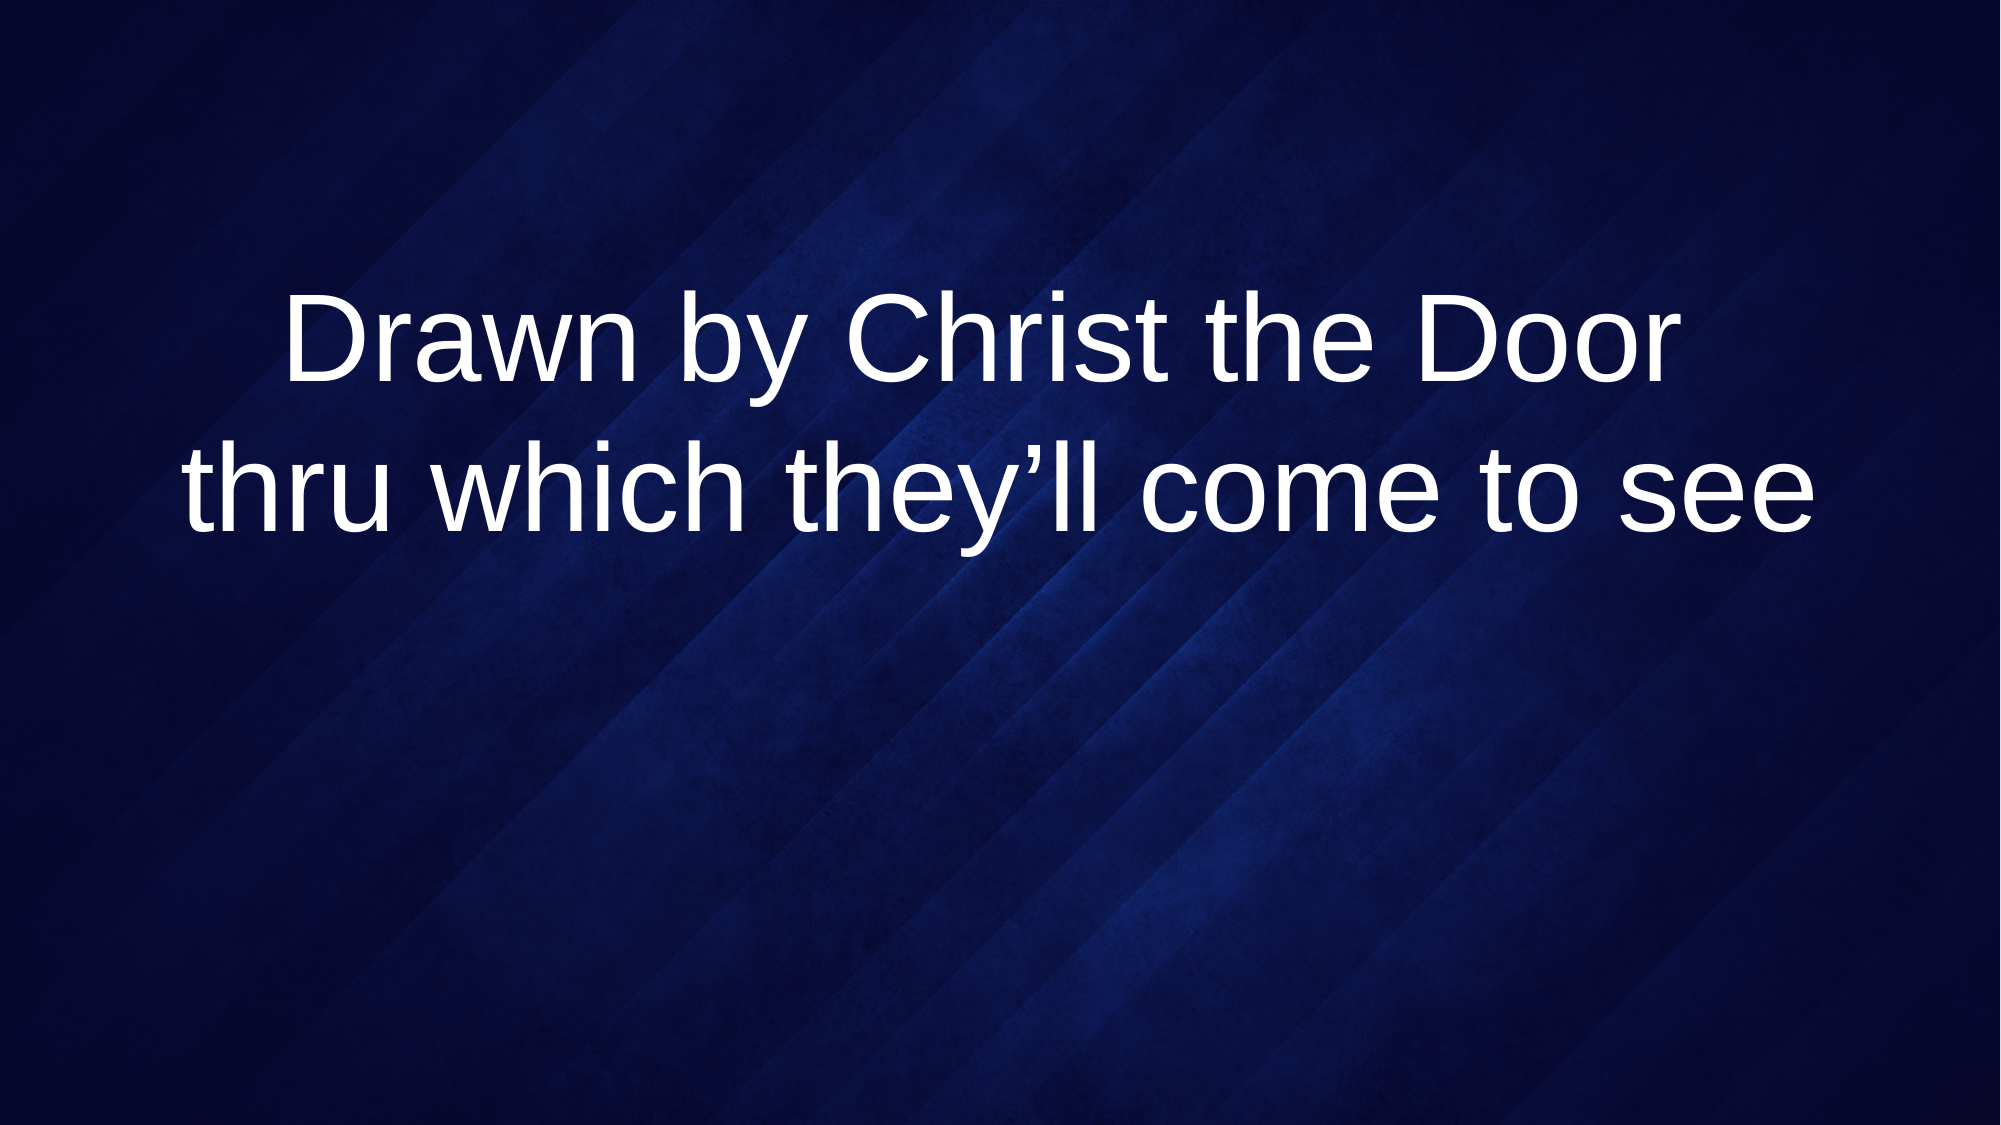

# Drawn by Christ the Door thru which they’ll come to see